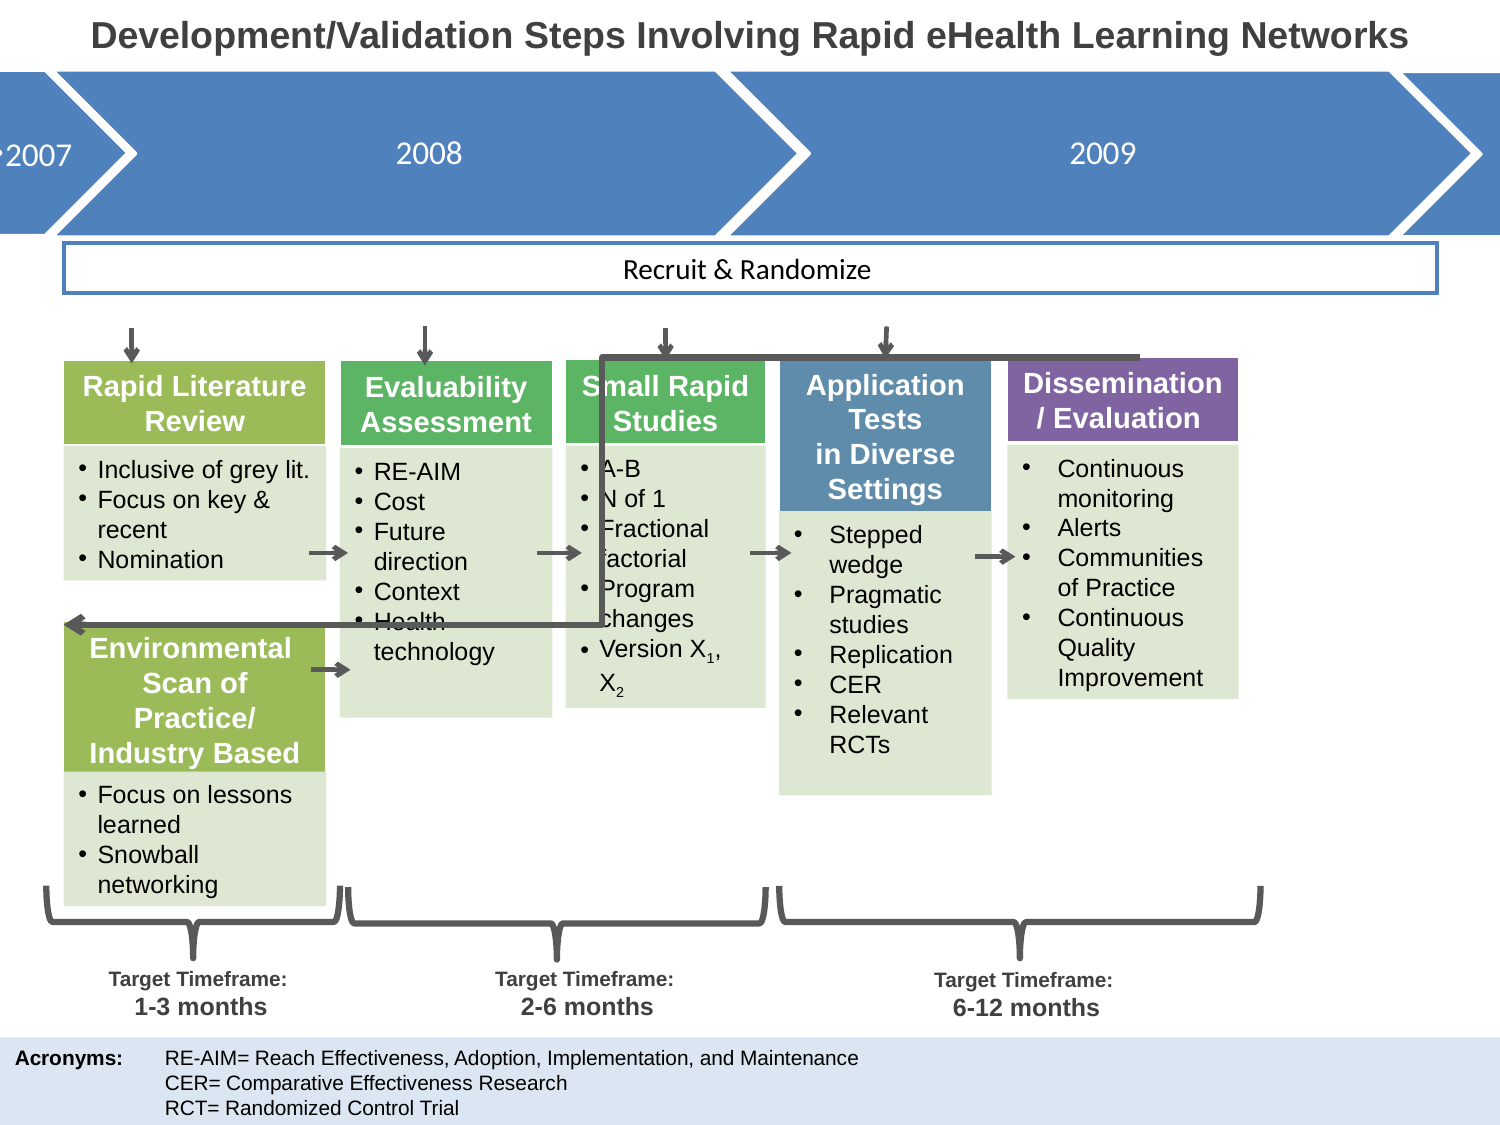

# Development/Validation Steps Involving Rapid eHealth Learning Networks
2008
2009

2007

Recruit & Randomize
Dissemination/ Evaluation
Application Tests
in Diverse Settings
Small Rapid Studies
Rapid Literature Review
Evaluability Assessment
Continuous monitoring
Alerts
Communities of Practice
Continuous Quality Improvement
A-B
N of 1
Fractional factorial
Program changes
Version X1, X2
Inclusive of grey lit.
Focus on key & recent
Nomination
RE-AIM
Cost
Future direction
Context
Health technology

Stepped wedge
Pragmatic studies
Replication
CER
Relevant RCTs

Environmental  Scan of Practice/ Industry Based Successes

Focus on lessons learned
Snowball networking

Target Timeframe:
2-6 months
Target Timeframe:
1-3 months
Target Timeframe:
6-12 months
Acronyms:	RE-AIM= Reach Effectiveness, Adoption, Implementation, and Maintenance
	CER= Comparative Effectiveness Research
	RCT= Randomized Control Trial